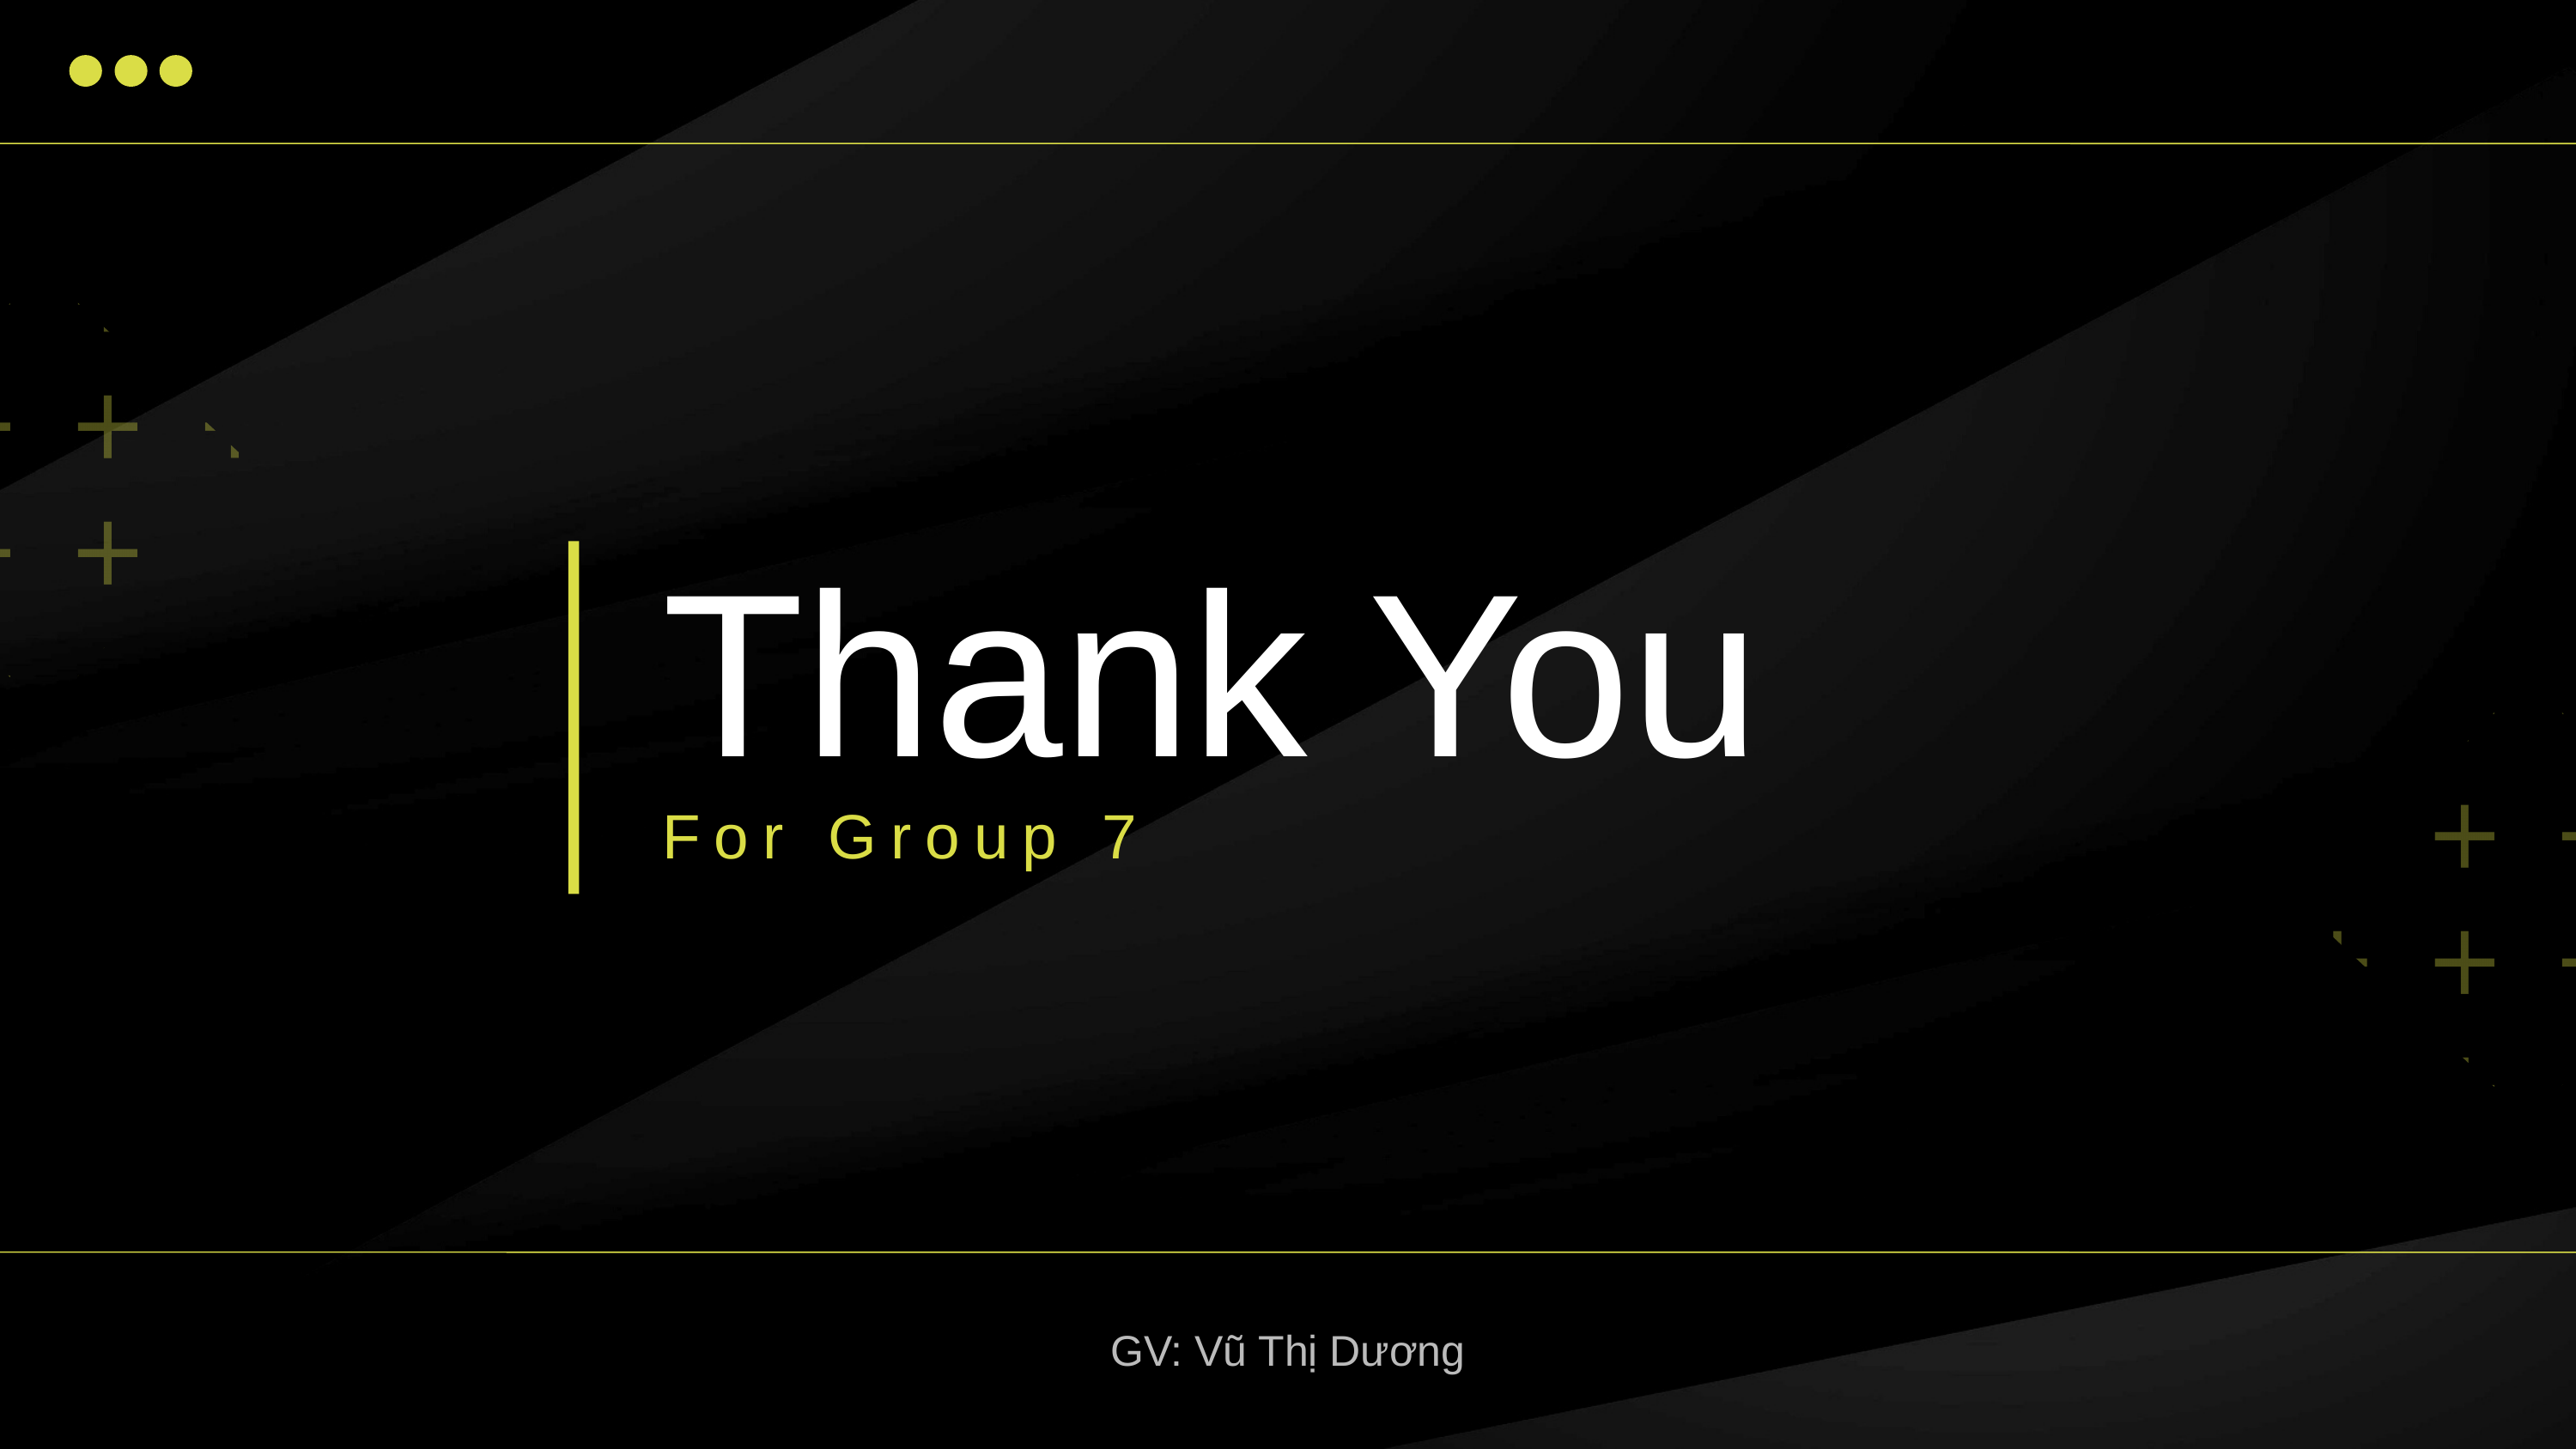

Thank You

For Group 7

GV: Vũ Thị Dương